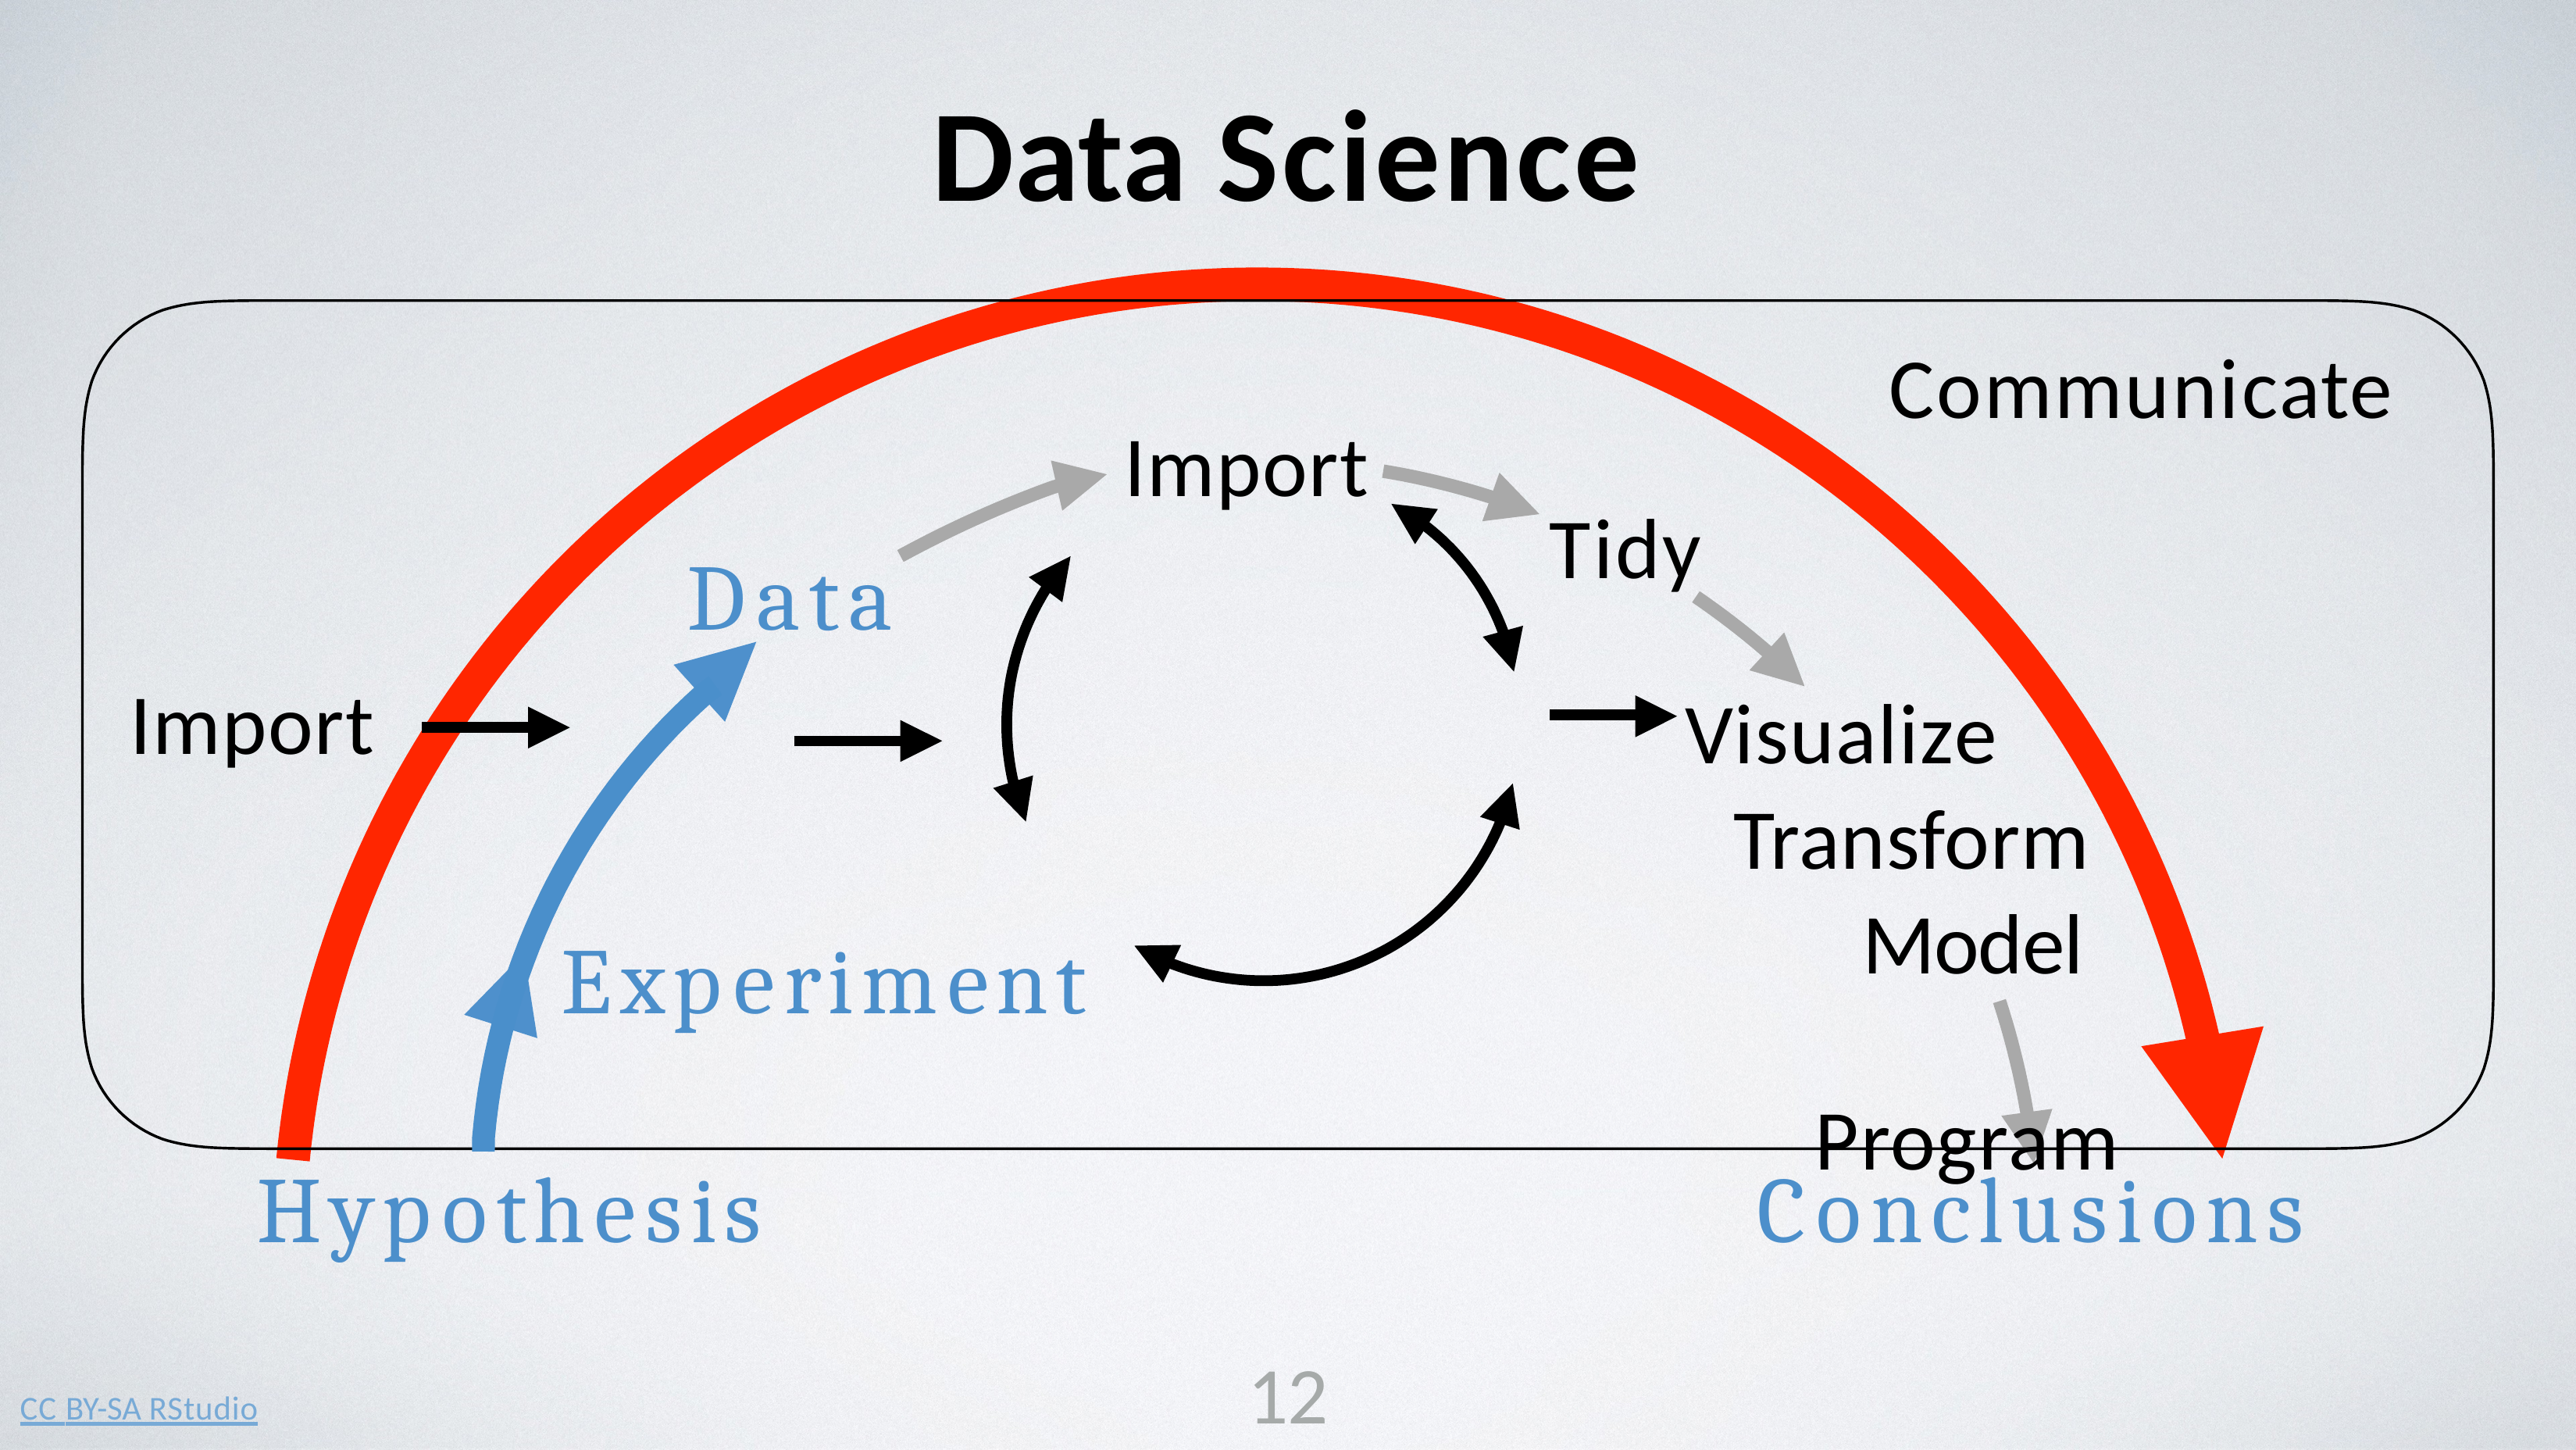

# Data Science

Communicate
Import

Tidy
Visualize

Data

Import

Transform
Model

Experiment

Program

Hypothesis
Conclusions
12
CC BY-SA RStudio